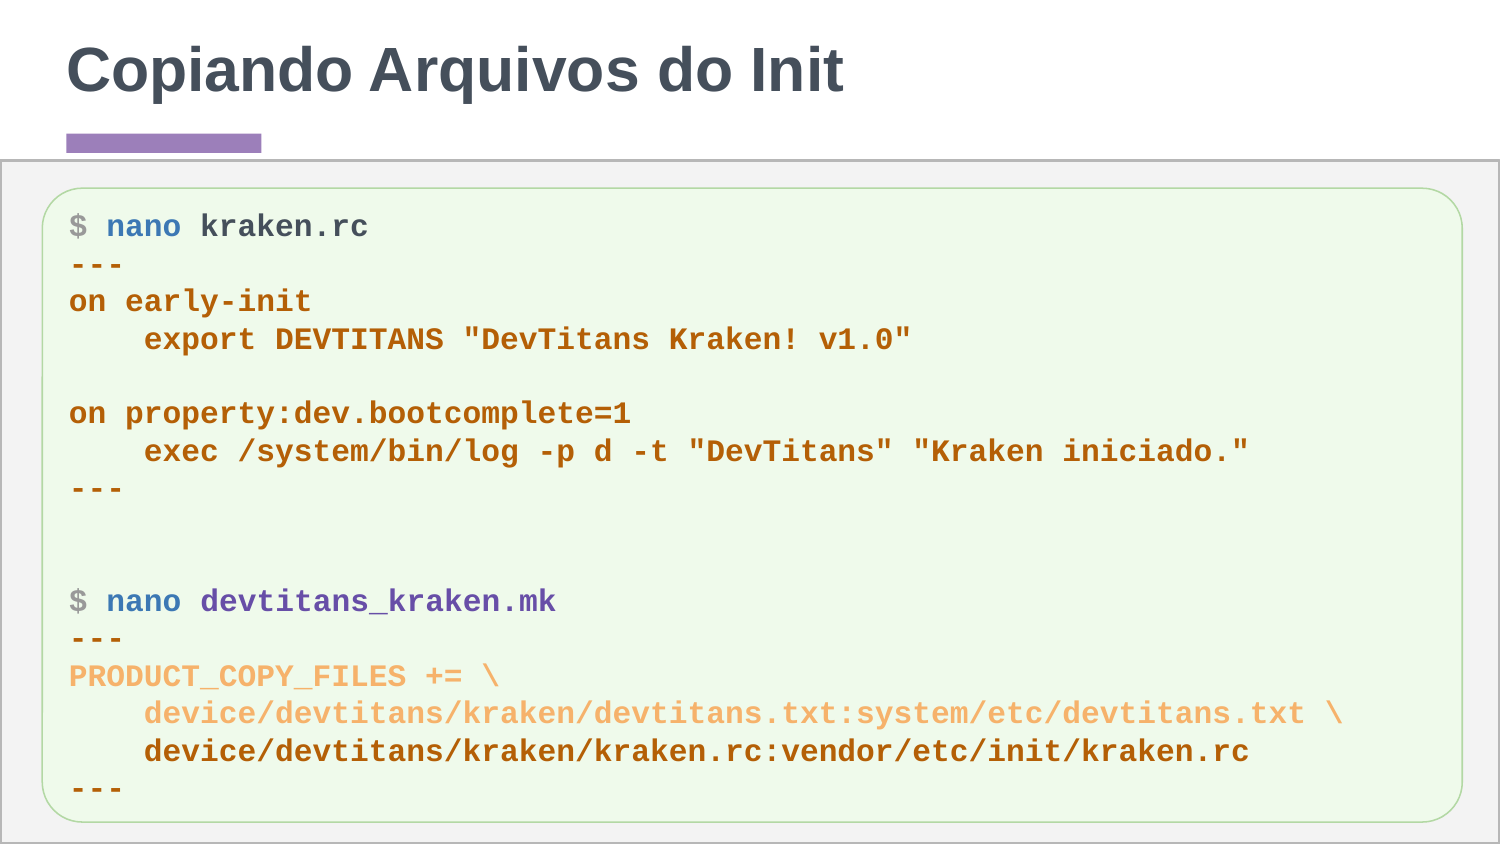

# Copiando Arquivos do Init

$ nano kraken.rc
---
on early-init
    export DEVTITANS "DevTitans Kraken! v1.0"

on property:dev.bootcomplete=1
    exec /system/bin/log -p d -t "DevTitans" "Kraken iniciado."
---

$ nano devtitans_kraken.mk
---
PRODUCT_COPY_FILES += \
    device/devtitans/kraken/devtitans.txt:system/etc/devtitans.txt \
    device/devtitans/kraken/kraken.rc:vendor/etc/init/kraken.rc
---
123